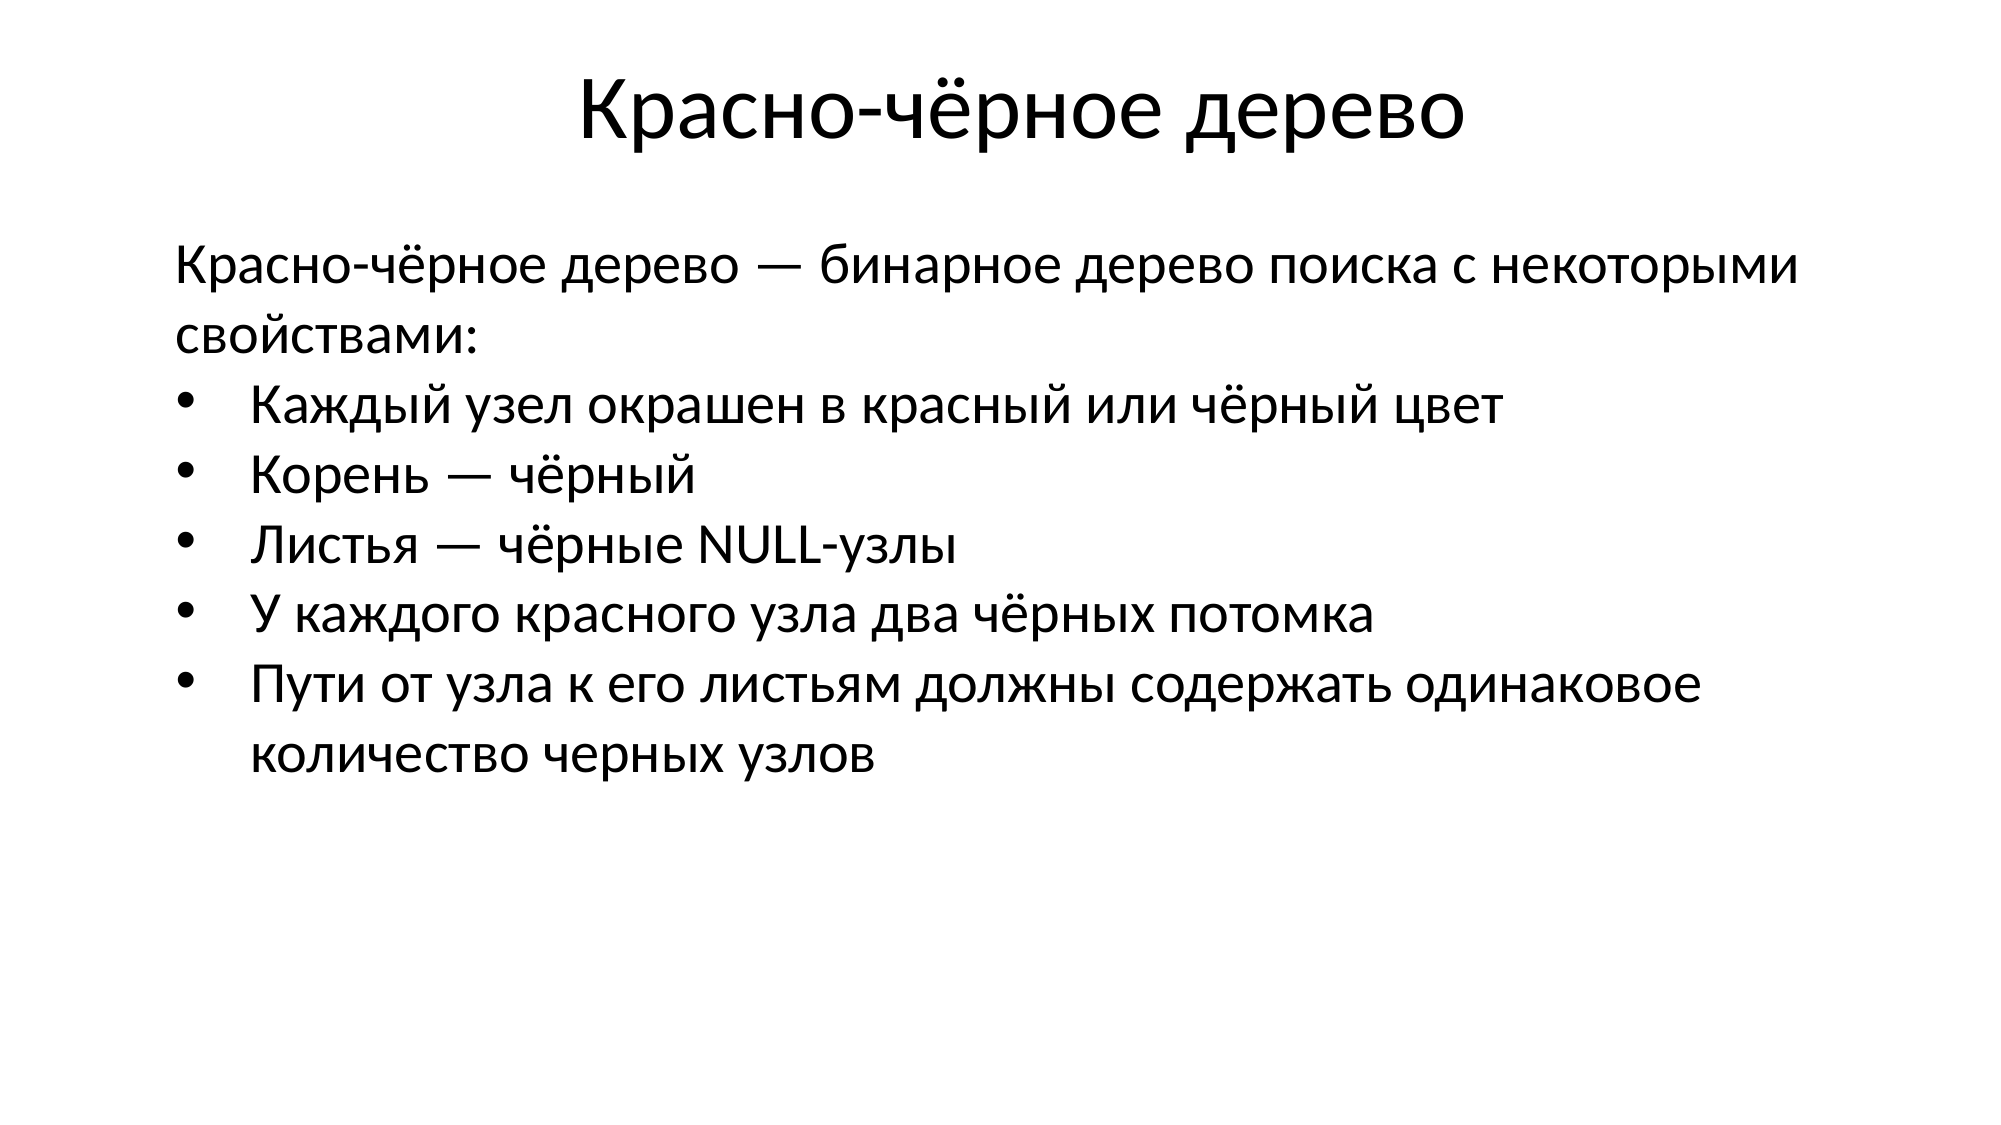

# Красно-чёрное дерево
Красно-чёрное дерево — бинарное дерево поиска с некоторыми свойствами:
Каждый узел окрашен в красный или чёрный цвет
Корень — чёрный
Листья — чёрные NULL-узлы
У каждого красного узла два чёрных потомка
Пути от узла к его листьям должны содержать одинаковое количество черных узлов